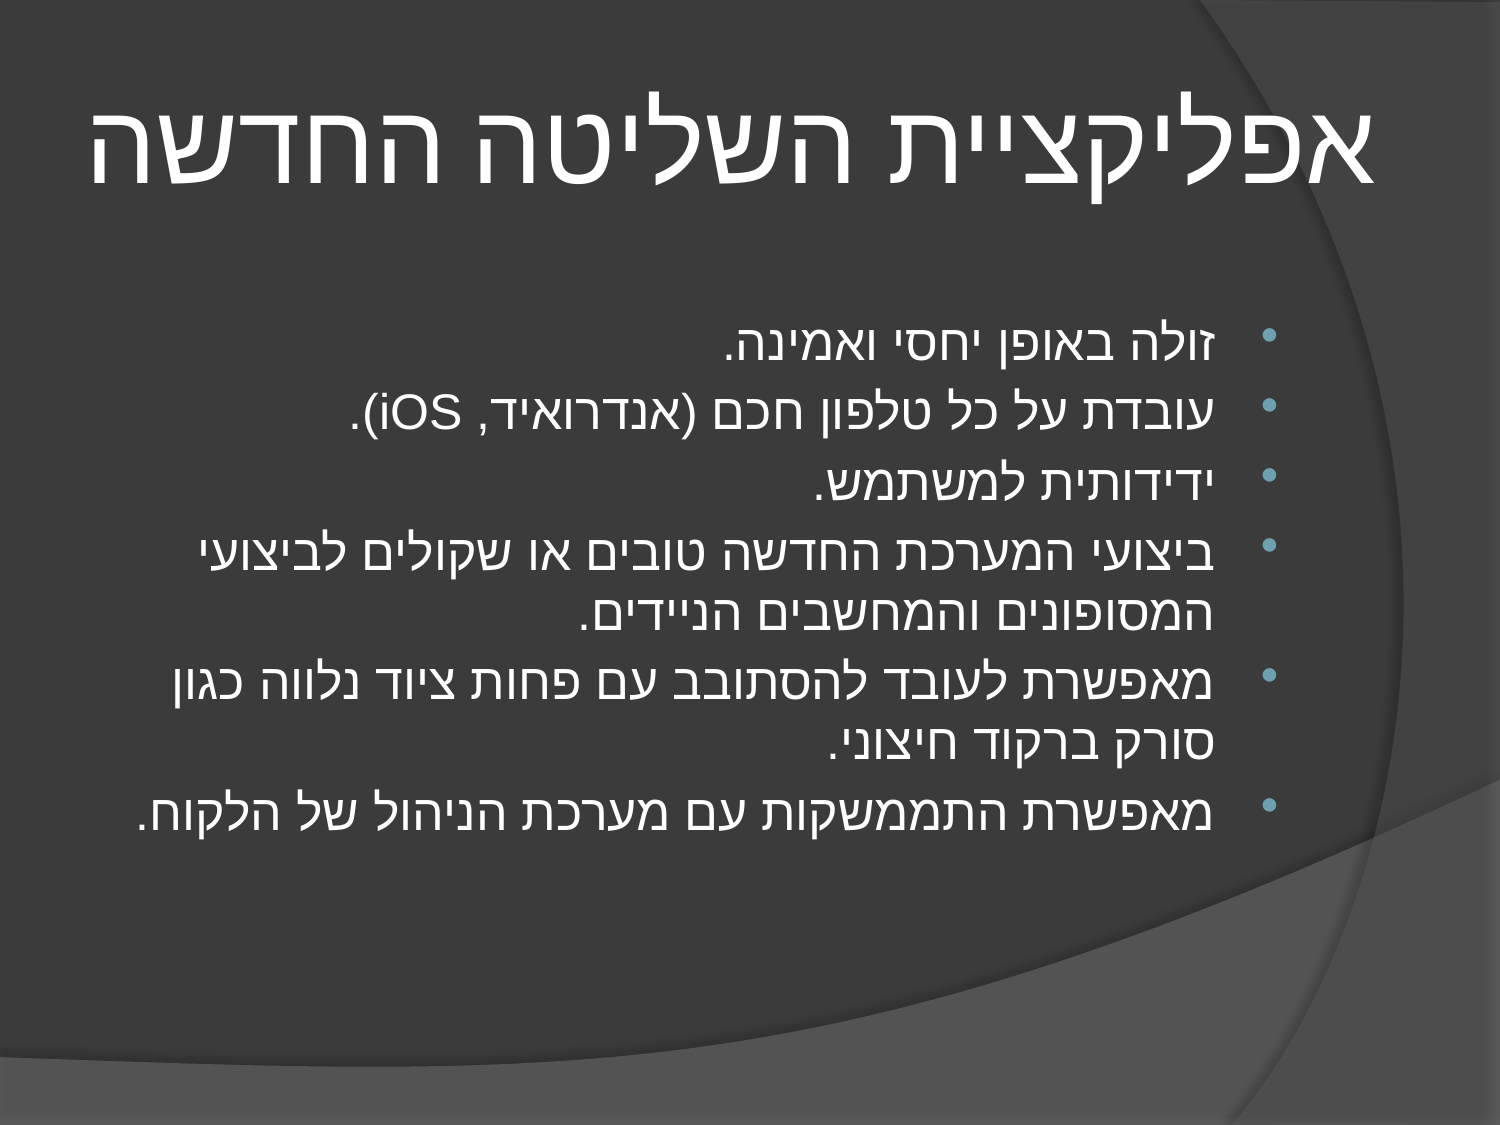

# אפליקציית השליטה החדשה
זולה באופן יחסי ואמינה.
עובדת על כל טלפון חכם (אנדרואיד, iOS).
ידידותית למשתמש.
ביצועי המערכת החדשה טובים או שקולים לביצועי המסופונים והמחשבים הניידים.
מאפשרת לעובד להסתובב עם פחות ציוד נלווה כגון סורק ברקוד חיצוני.
מאפשרת התממשקות עם מערכת הניהול של הלקוח.